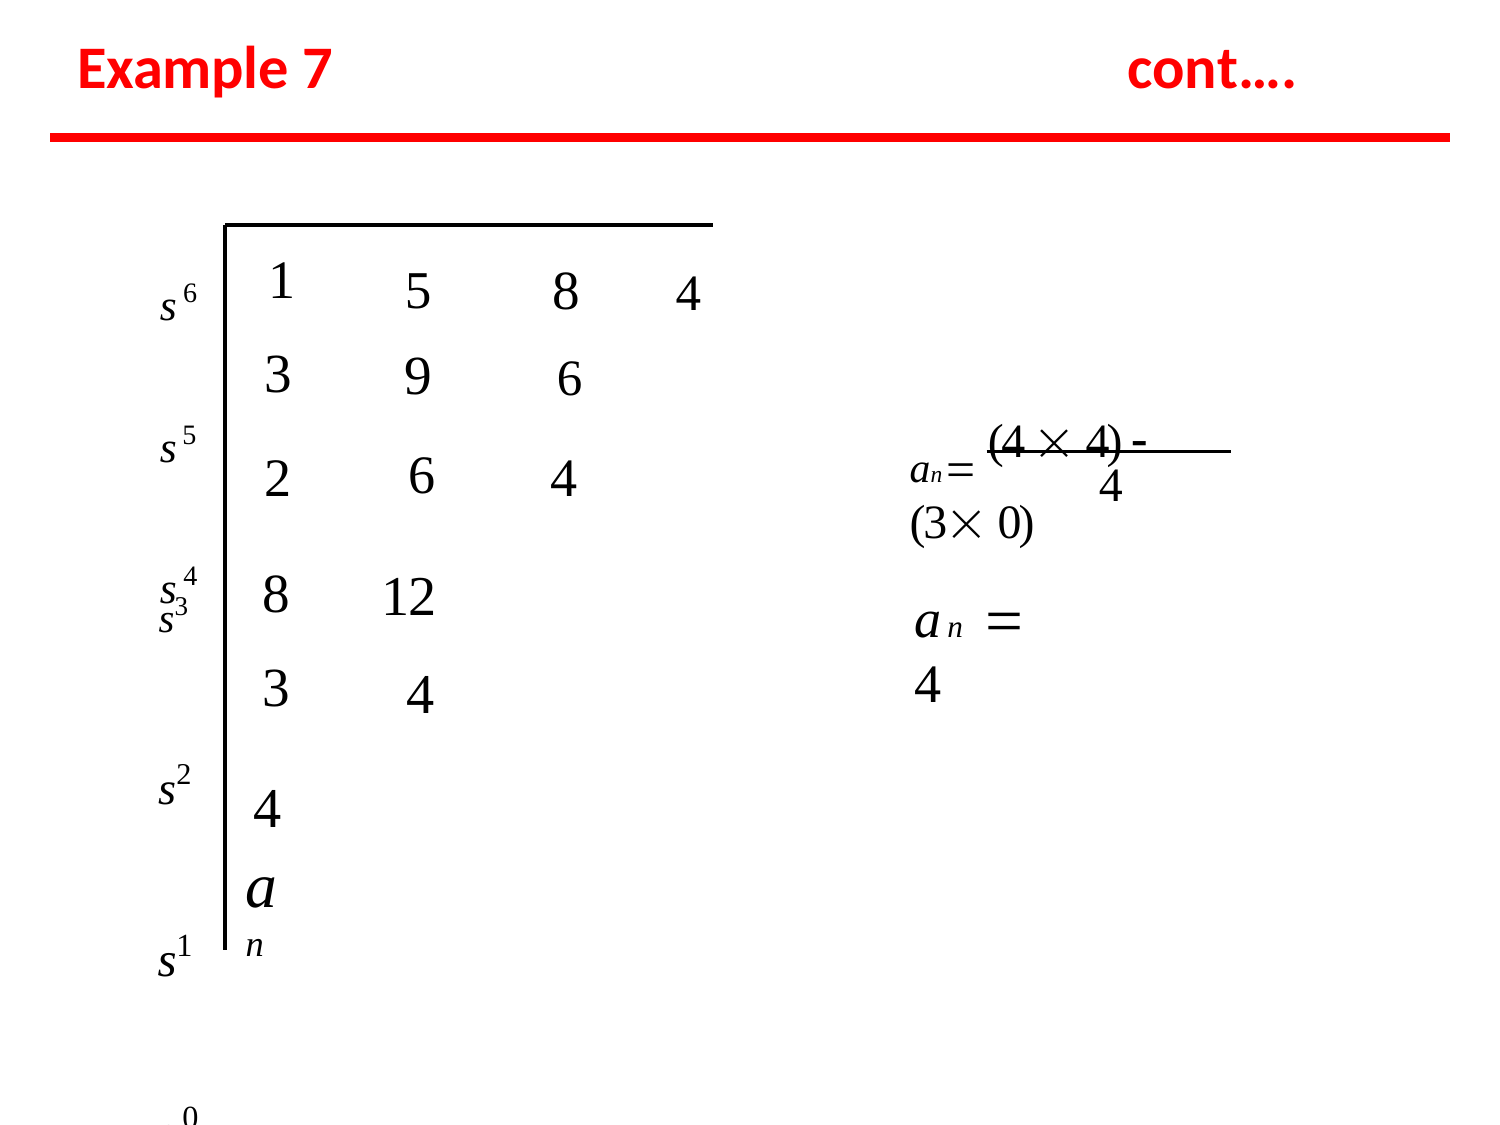

# Example 7
cont….

s6
s5
s4
| 1 | 5 | 8 | 4 |
| --- | --- | --- | --- |
| 3 | 9 | 6 |  |
| 2 | 6 | 4 |  |
| 8 | 12 |  |  |
| 3 | 4 |  |  |
an = (4 × 4) − (3× 0)
4

s3
s2  s1  s0
an = 4
4
an